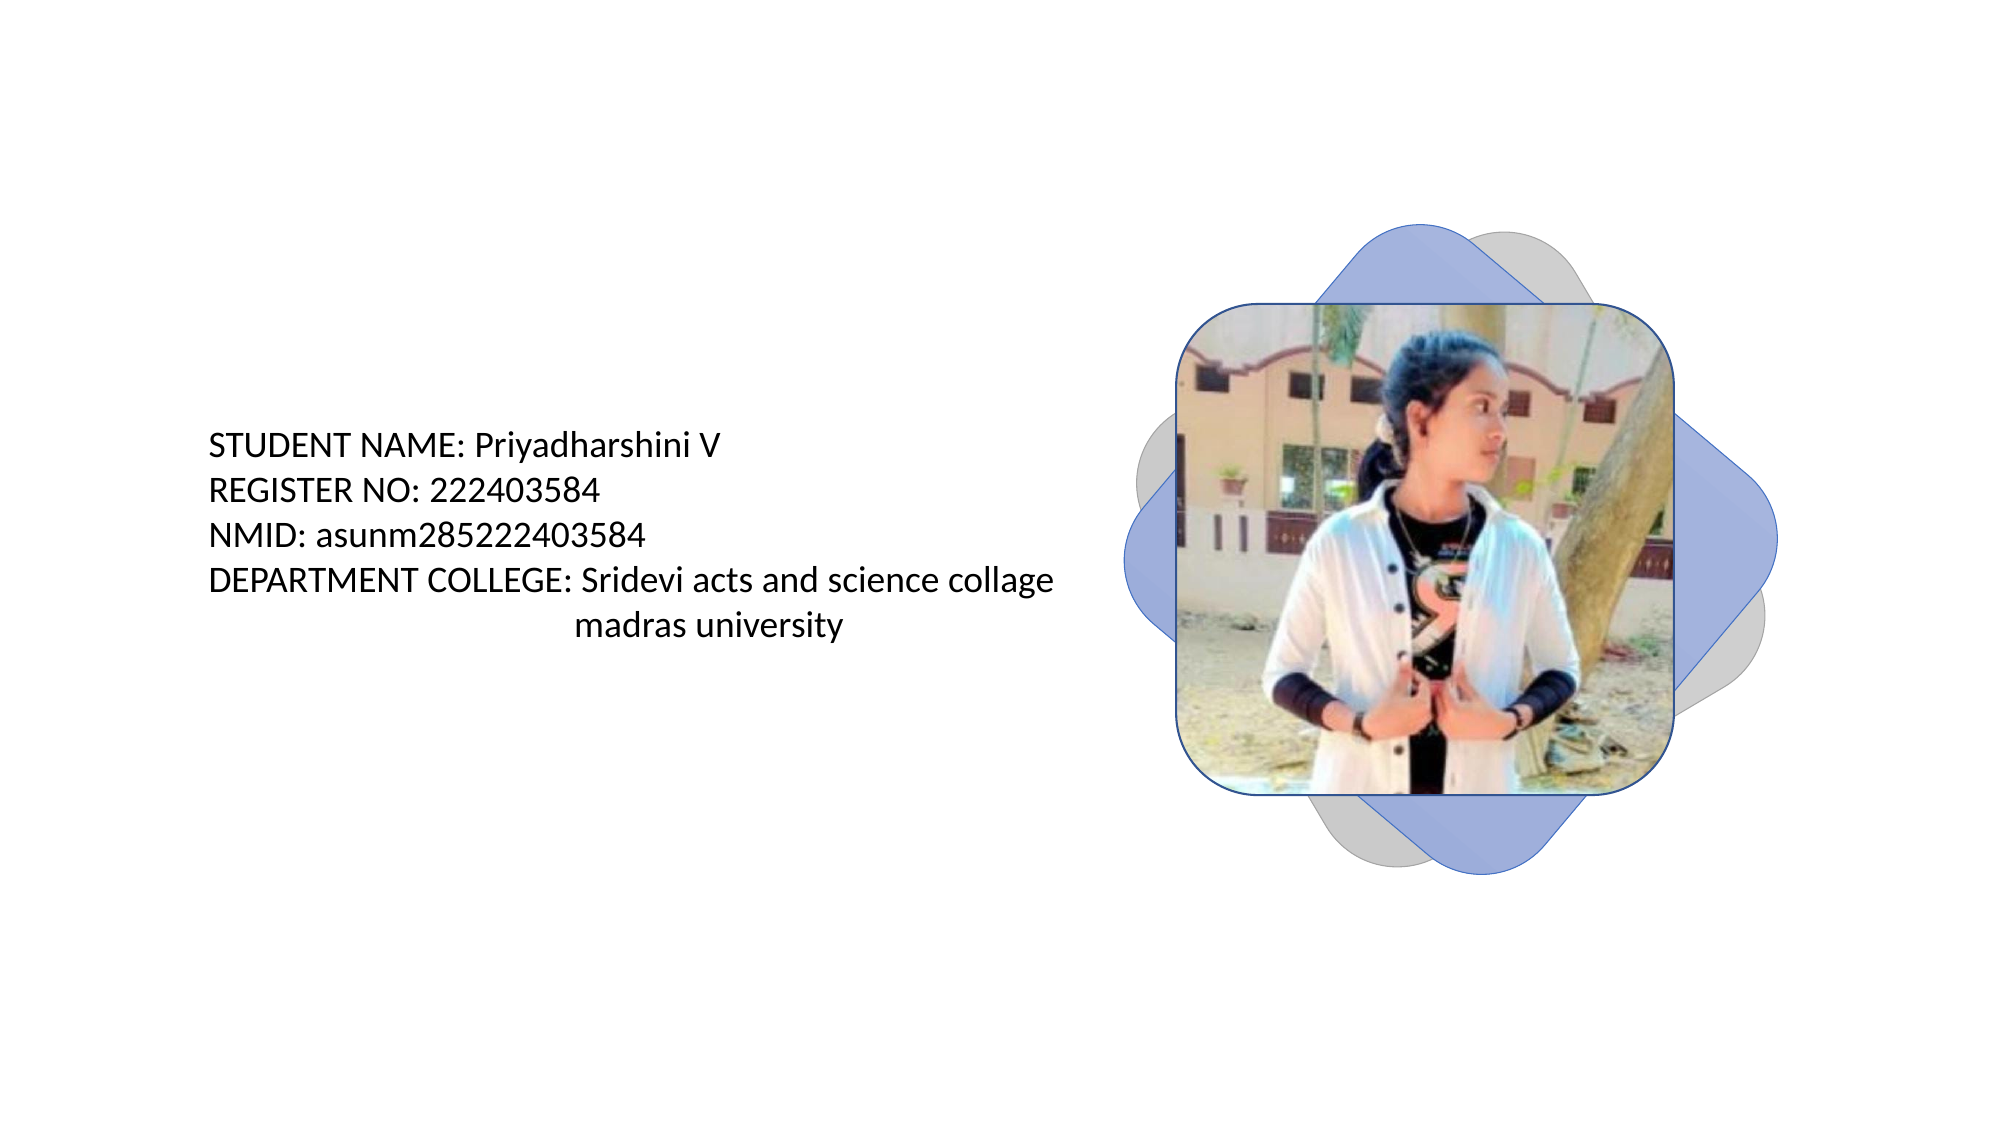

STUDENT NAME: Priyadharshini V
REGISTER NO: 222403584
NMID: asunm285222403584
DEPARTMENT COLLEGE: Sridevi acts and science collage
                                           madras university